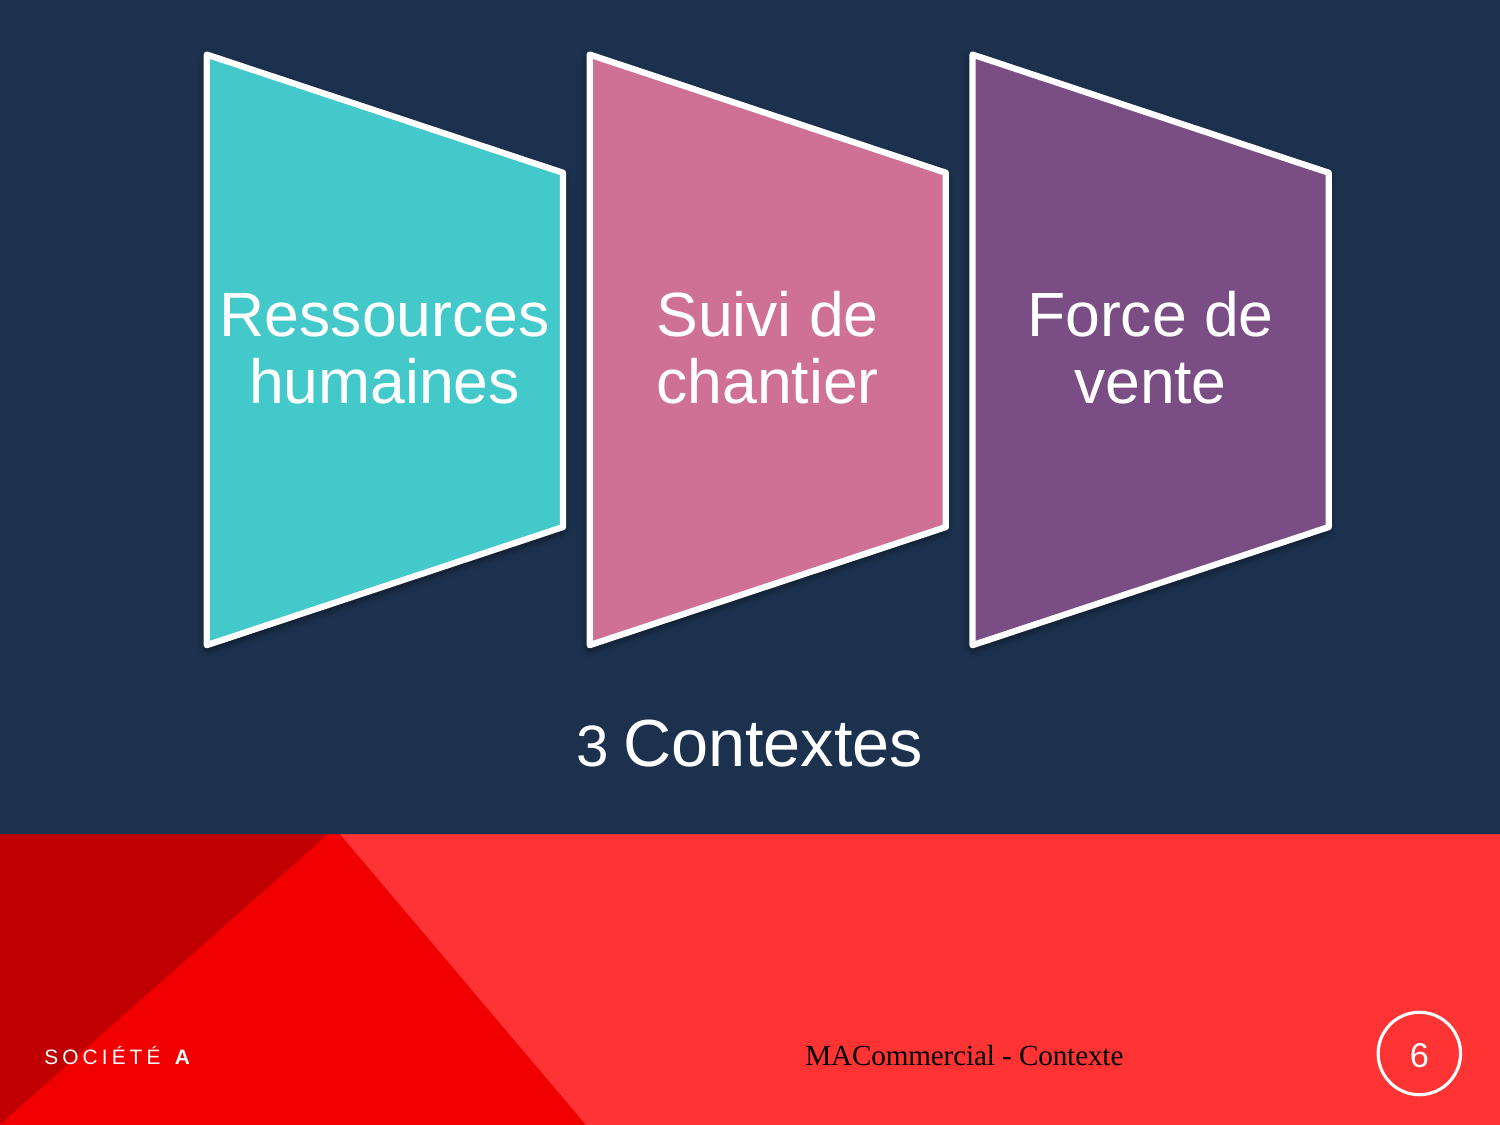

Ressources humaines
Suivi de chantier
Force de vente
3 Contextes
6
MACommercial - Contexte
Société A